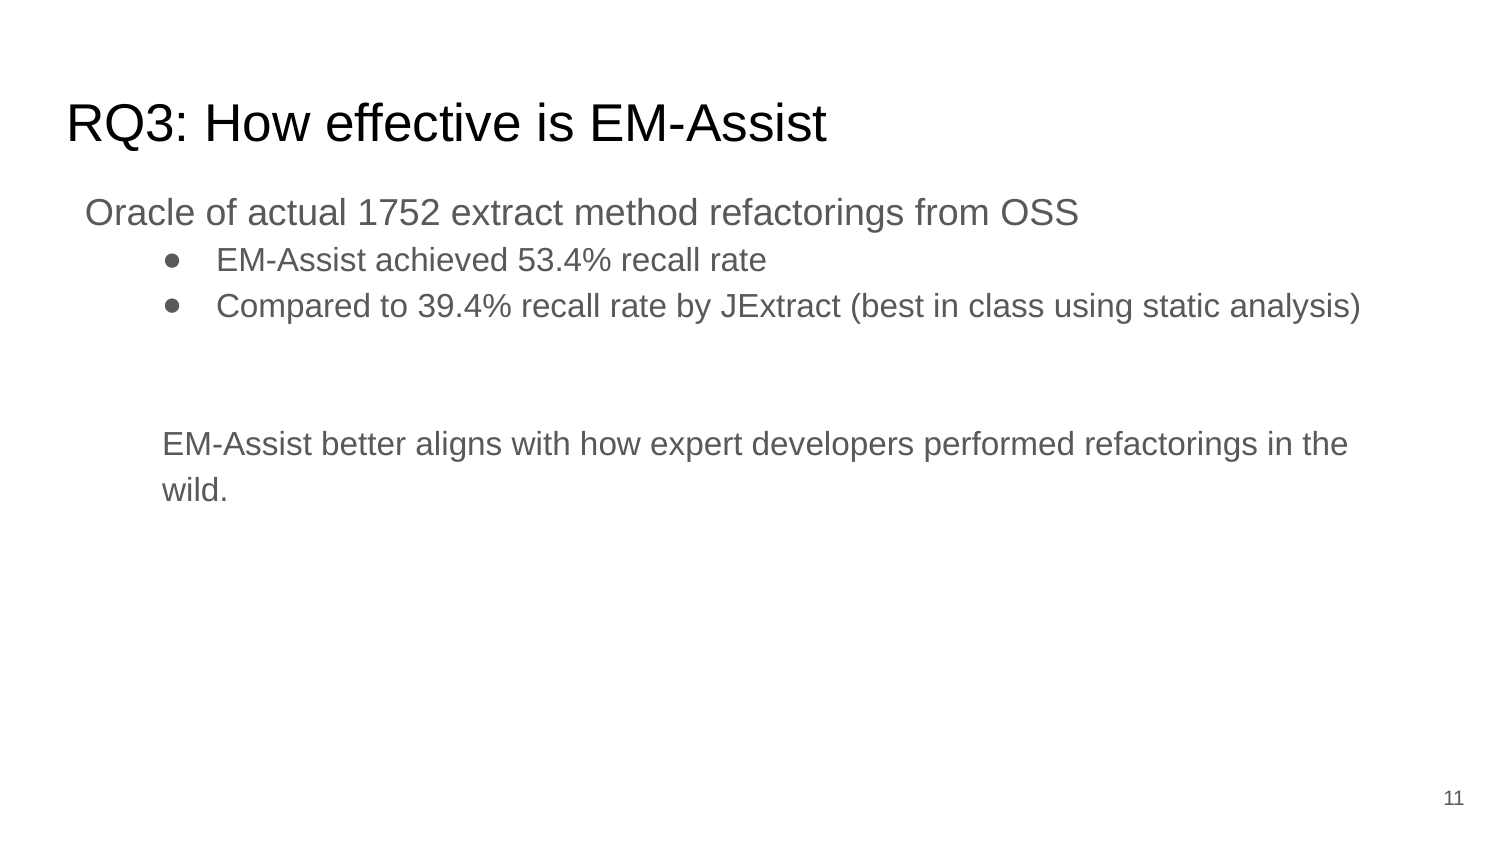

# RQ3: How effective is EM-Assist
Oracle of actual 1752 extract method refactorings from OSS
EM-Assist achieved 53.4% recall rate
Compared to 39.4% recall rate by JExtract (best in class using static analysis)

EM-Assist better aligns with how expert developers performed refactorings in the wild.

11